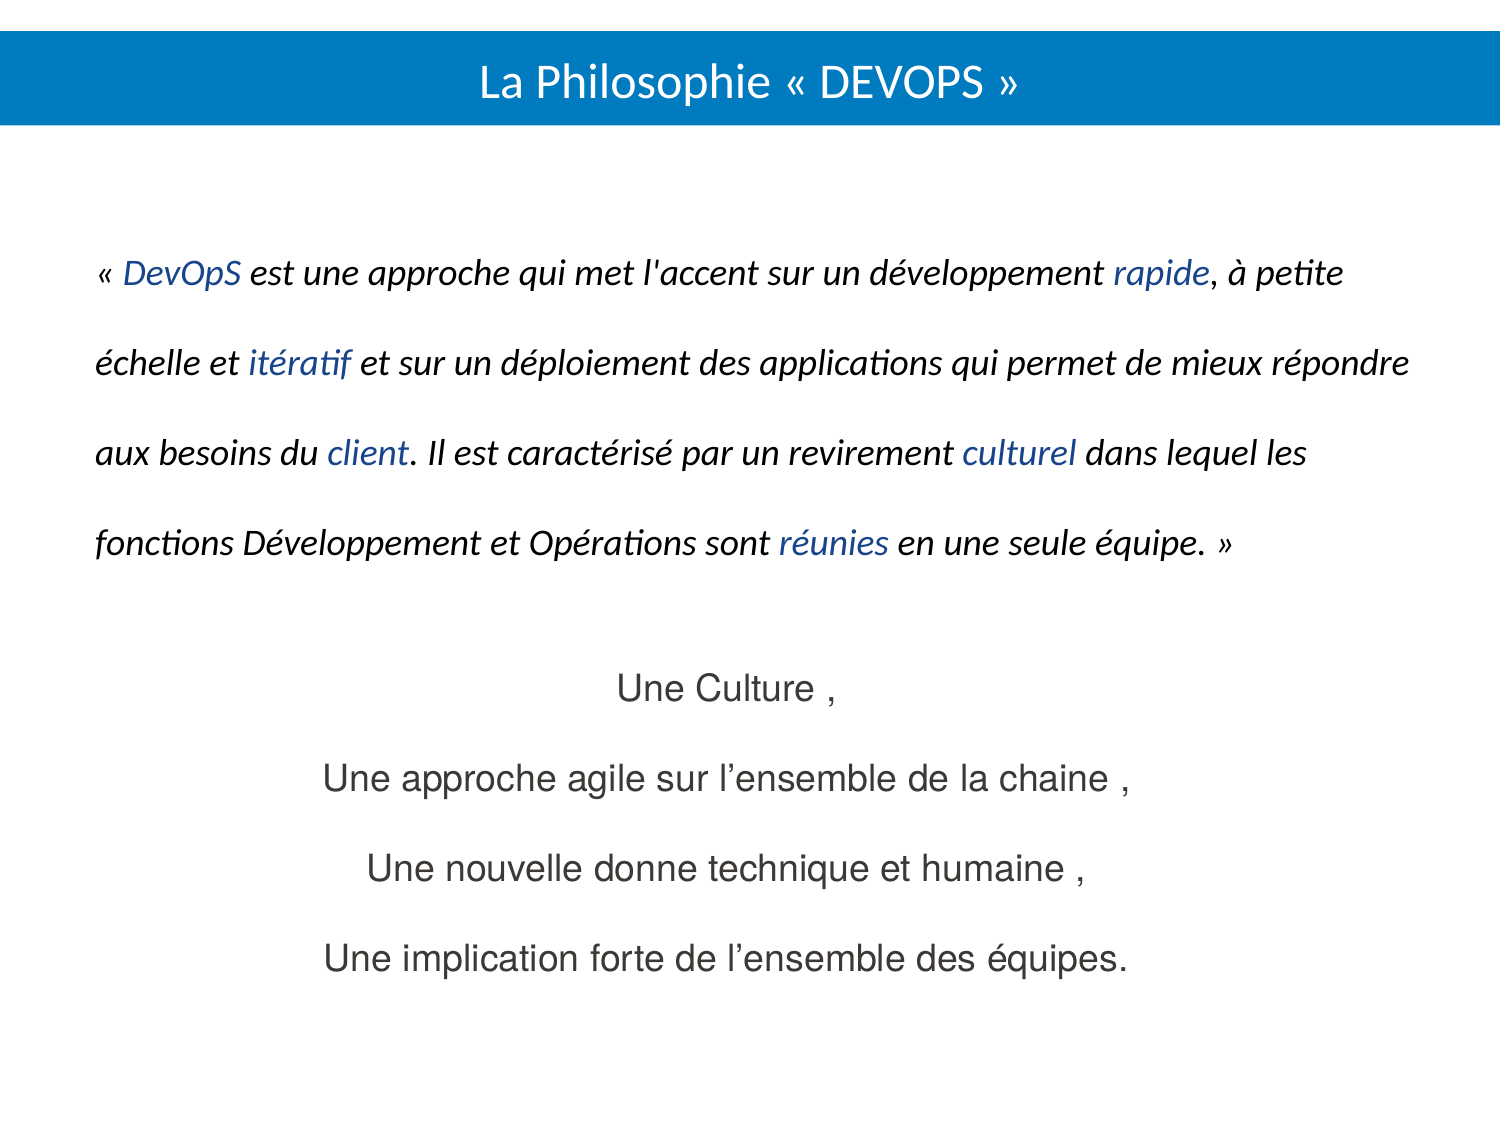

# La Philosophie « DEVOPS »
« DevOpS est une approche qui met l'accent sur un développement rapide, à petite

échelle et itératif et sur un déploiement des applications qui permet de mieux répondre

aux besoins du client. Il est caractérisé par un revirement culturel dans lequel les

fonctions Développement et Opérations sont réunies en une seule équipe. »

Une Culture ,

Une approche agile sur l’ensemble de la chaine ,

Une nouvelle donne technique et humaine ,

Une implication forte de l’ensemble des équipes.